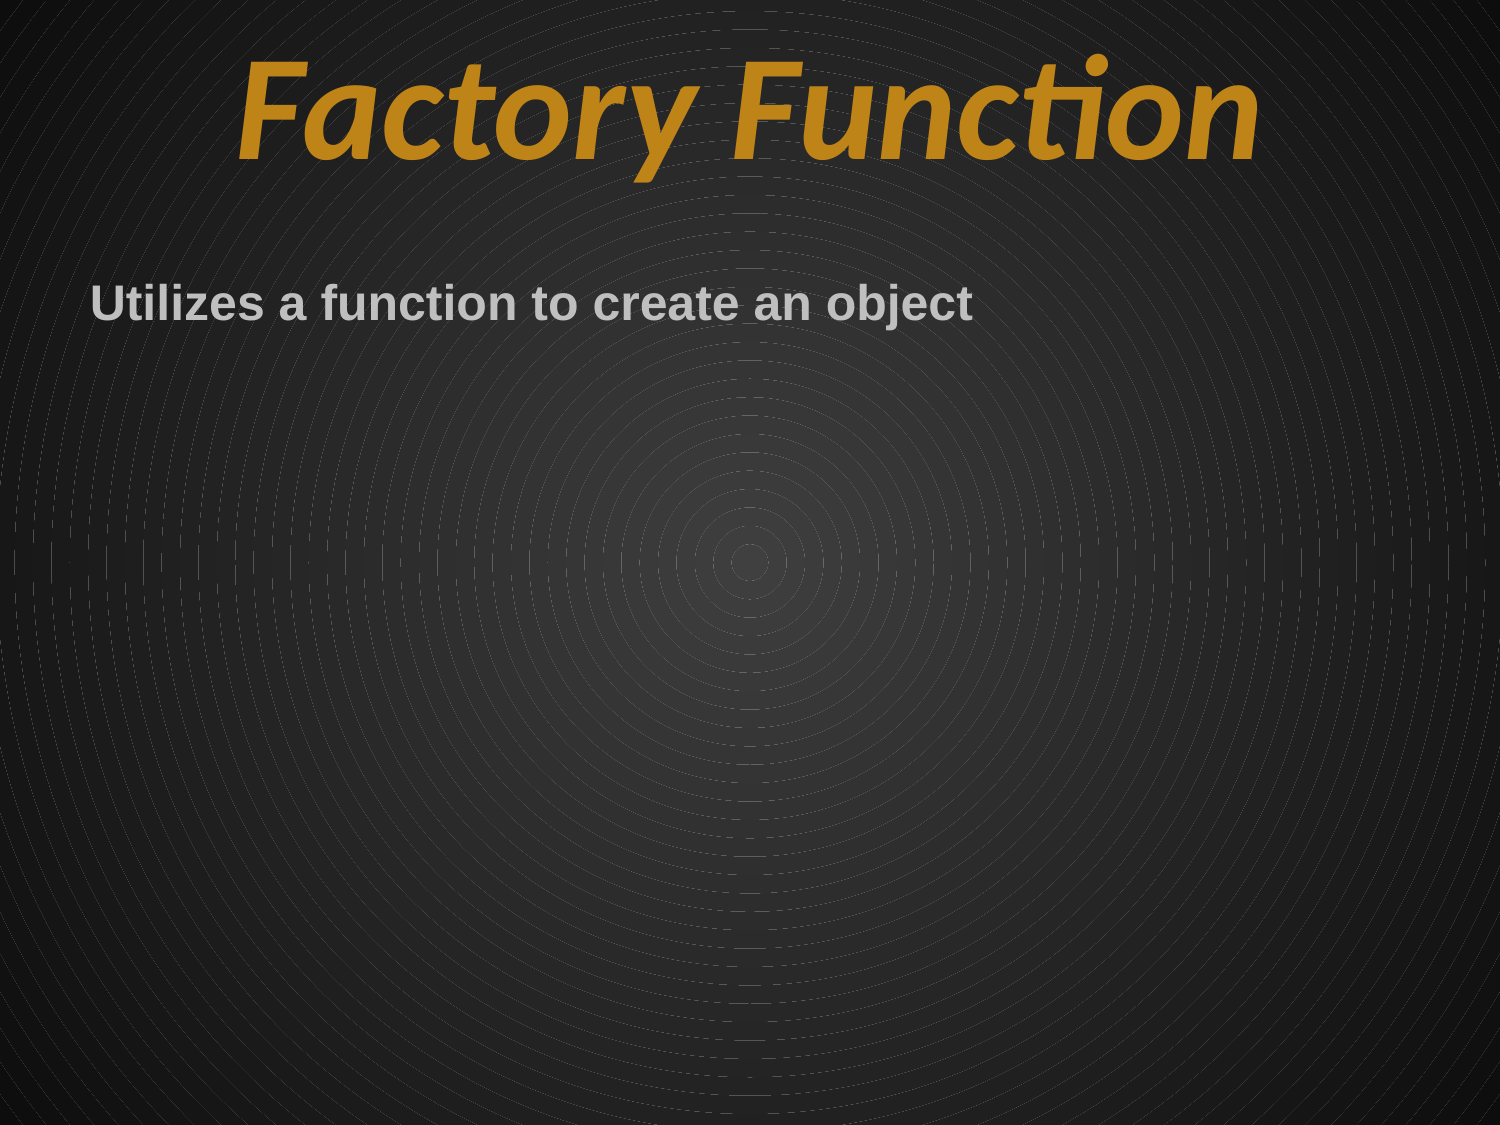

# Factory Function
Utilizes a function to create an object